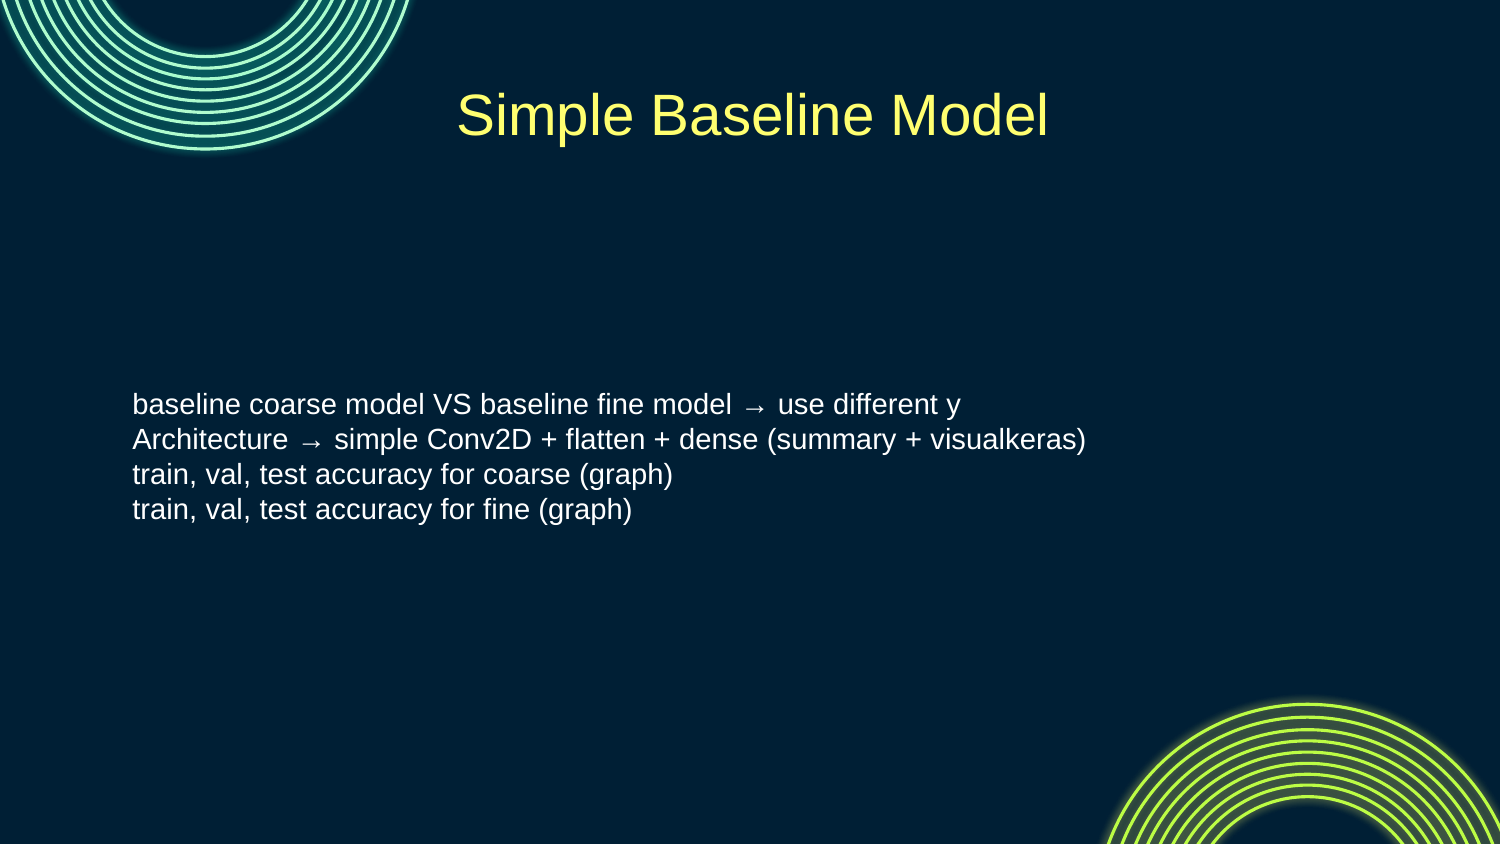

# Simple Baseline Model
baseline coarse model VS baseline fine model → use different y
Architecture → simple Conv2D + flatten + dense (summary + visualkeras)
train, val, test accuracy for coarse (graph)
train, val, test accuracy for fine (graph)